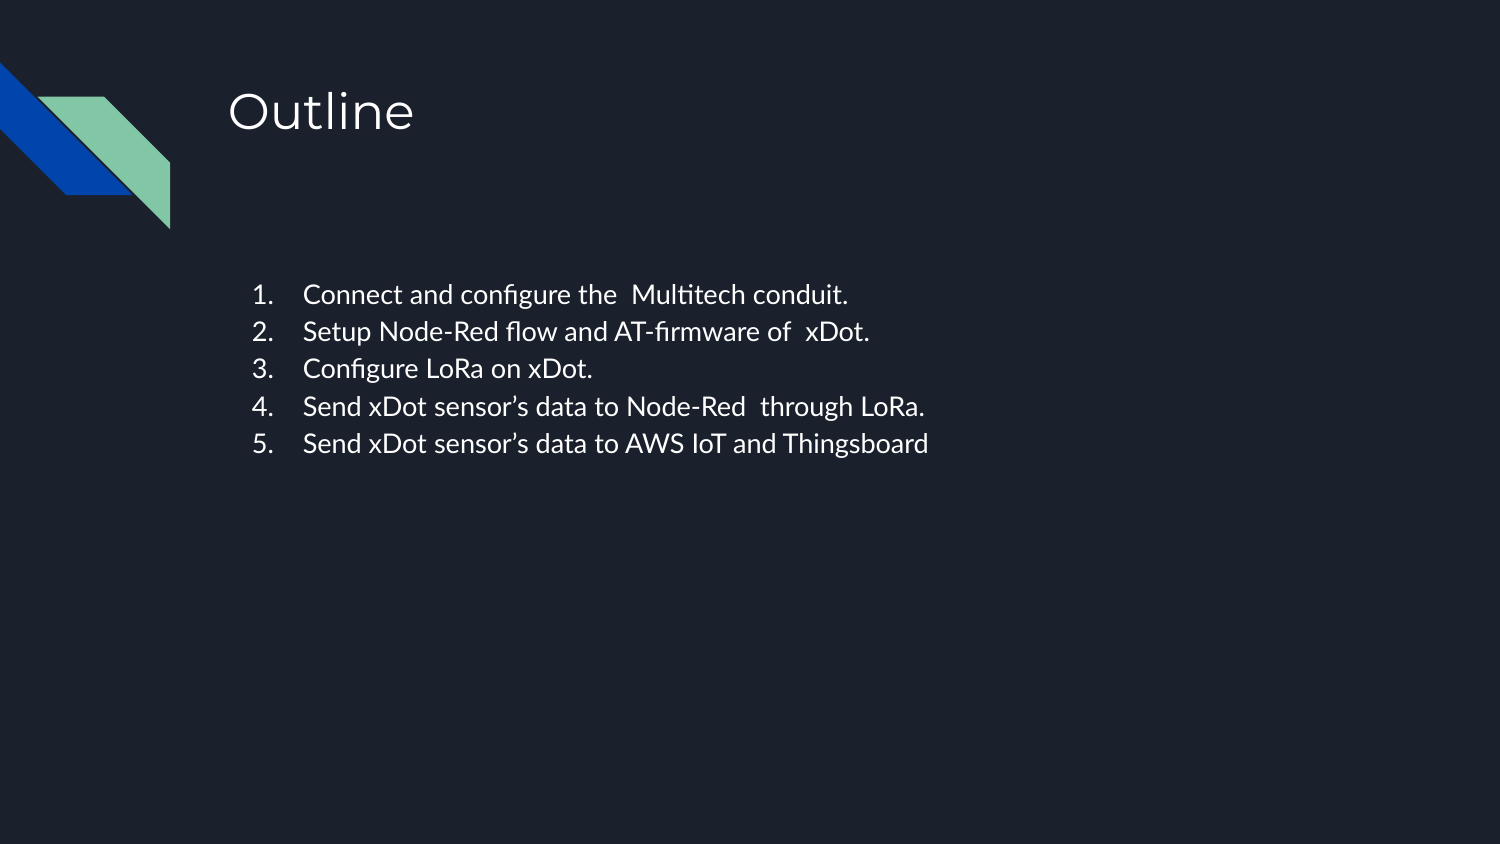

# Outline
Connect and configure the  Multitech conduit.
Setup Node-Red flow and AT-firmware of  xDot.
Configure LoRa on xDot.
Send xDot sensor’s data to Node-Red  through LoRa.
Send xDot sensor’s data to AWS IoT and Thingsboard